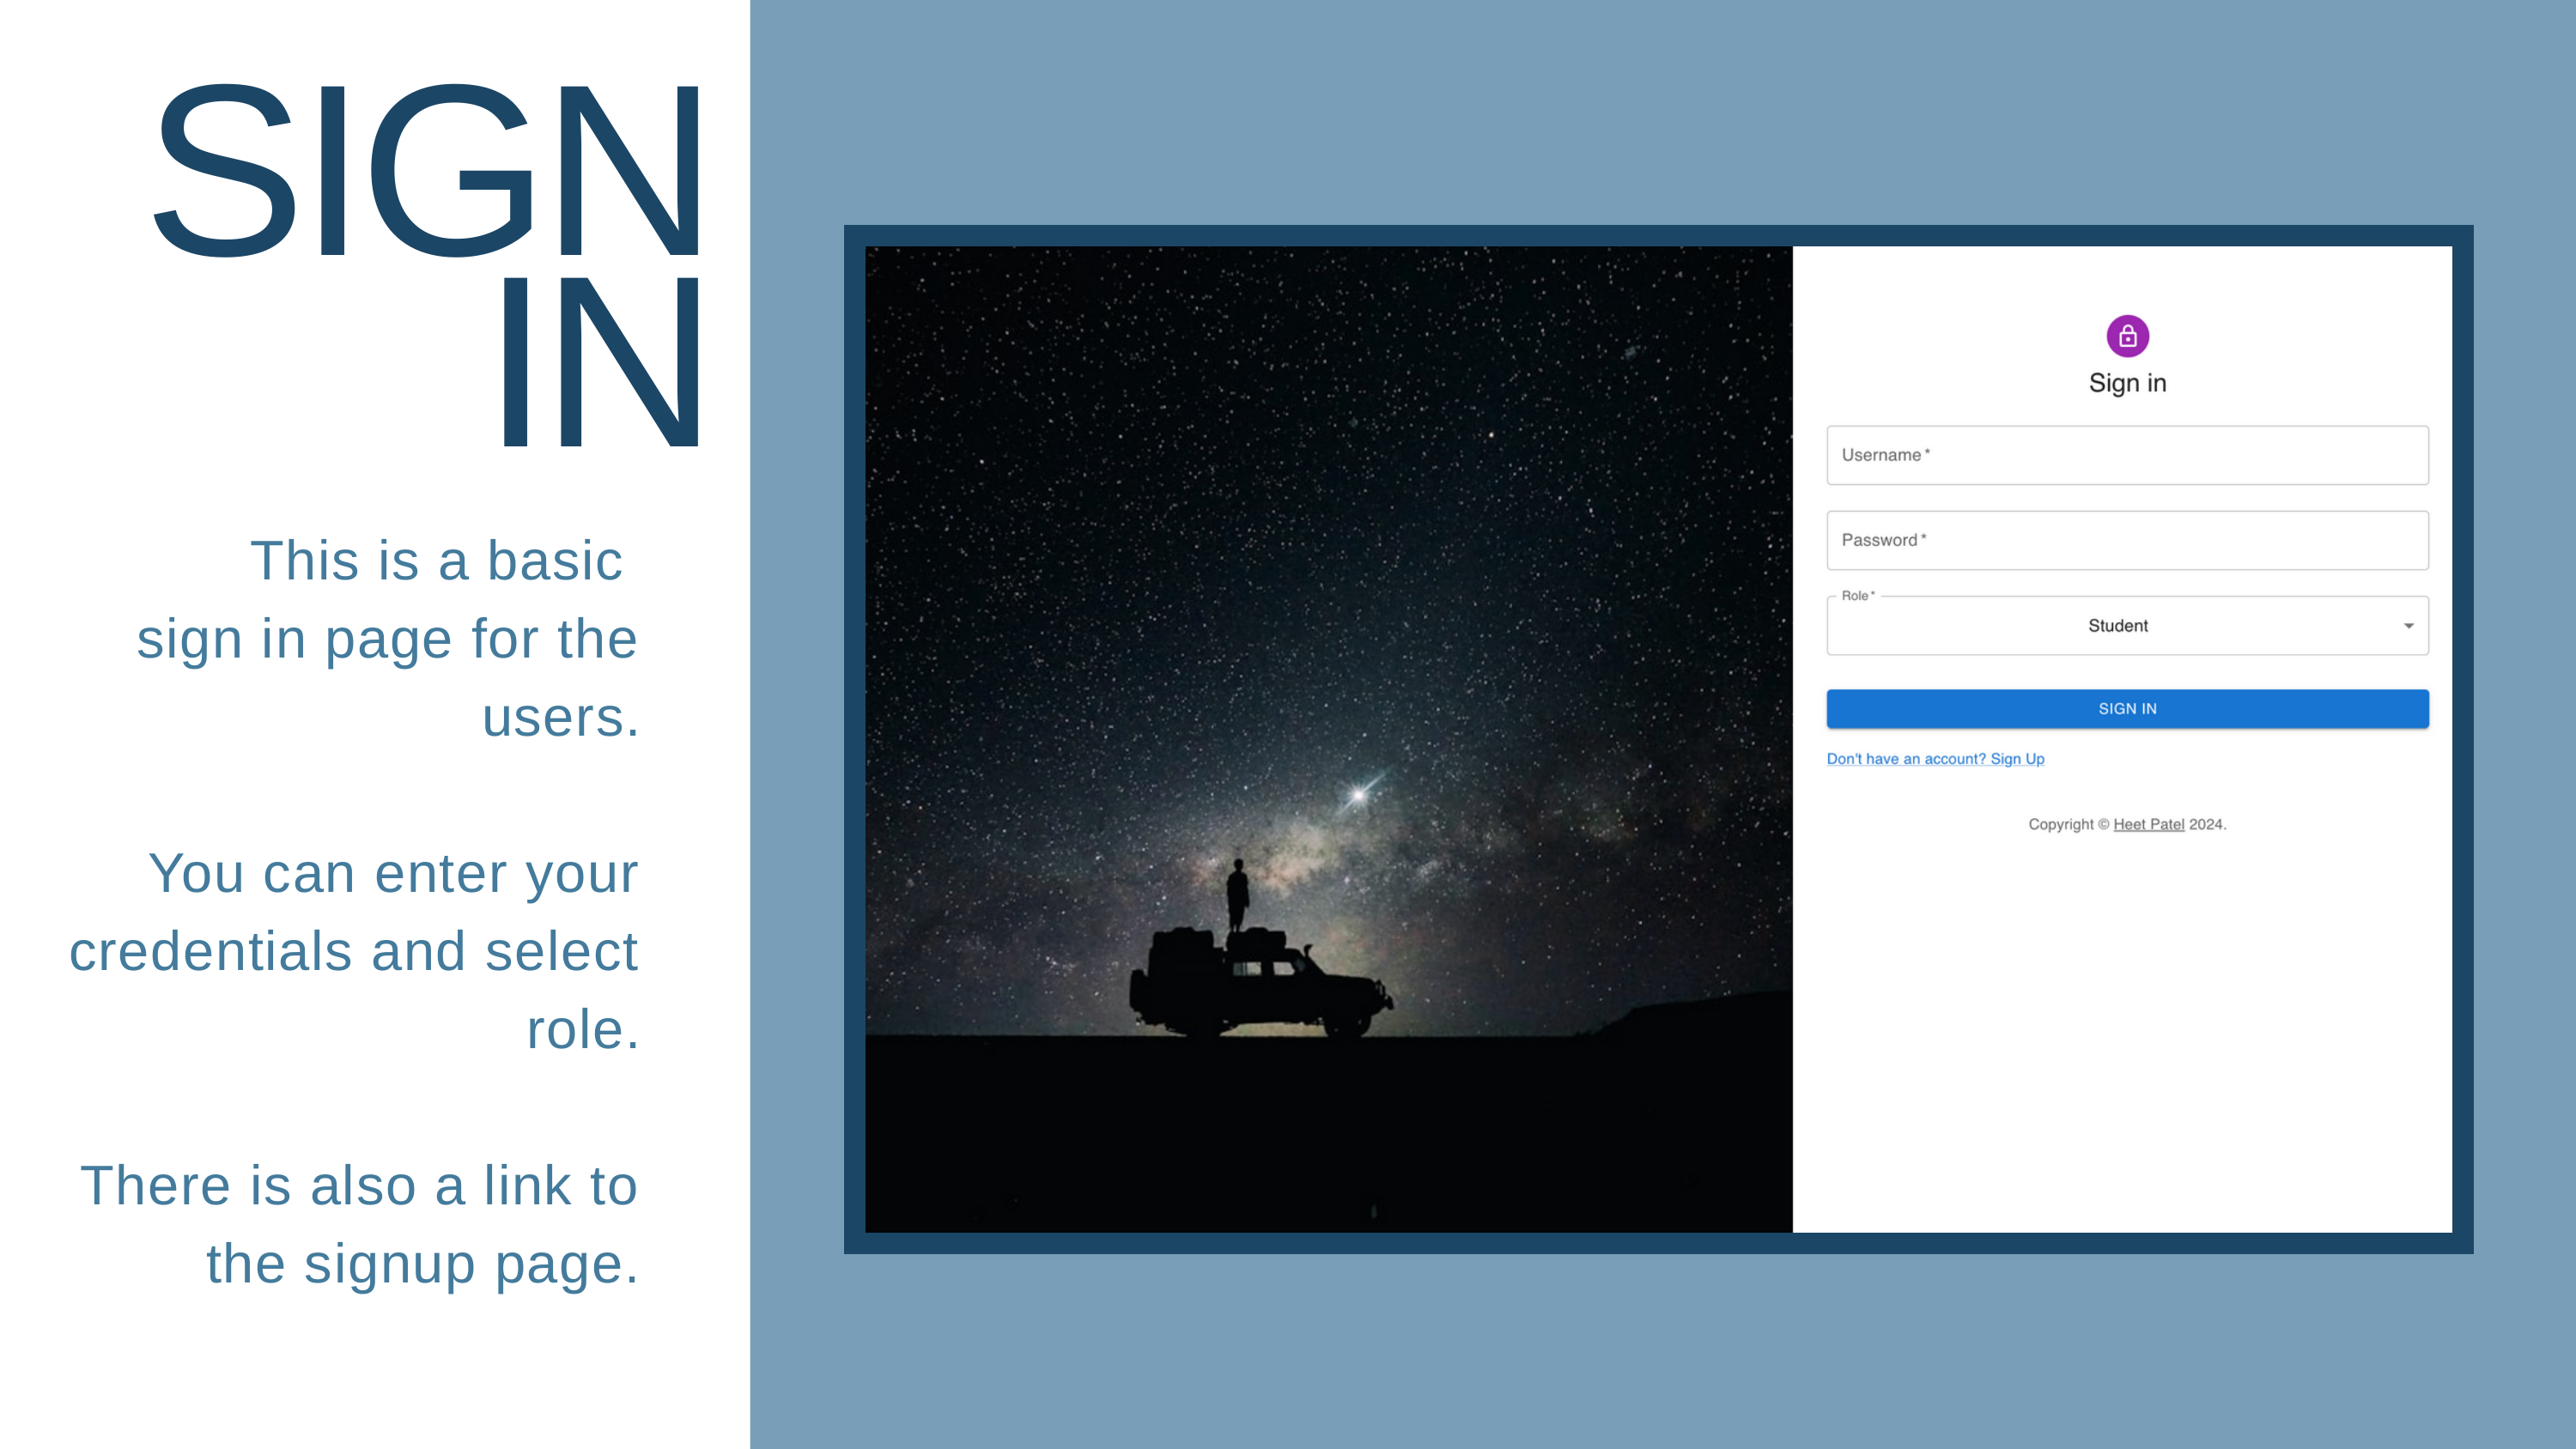

SIGN
 IN

This is a basic
sign in page for the users.

You can enter your credentials and select role.

There is also a link to the signup page.